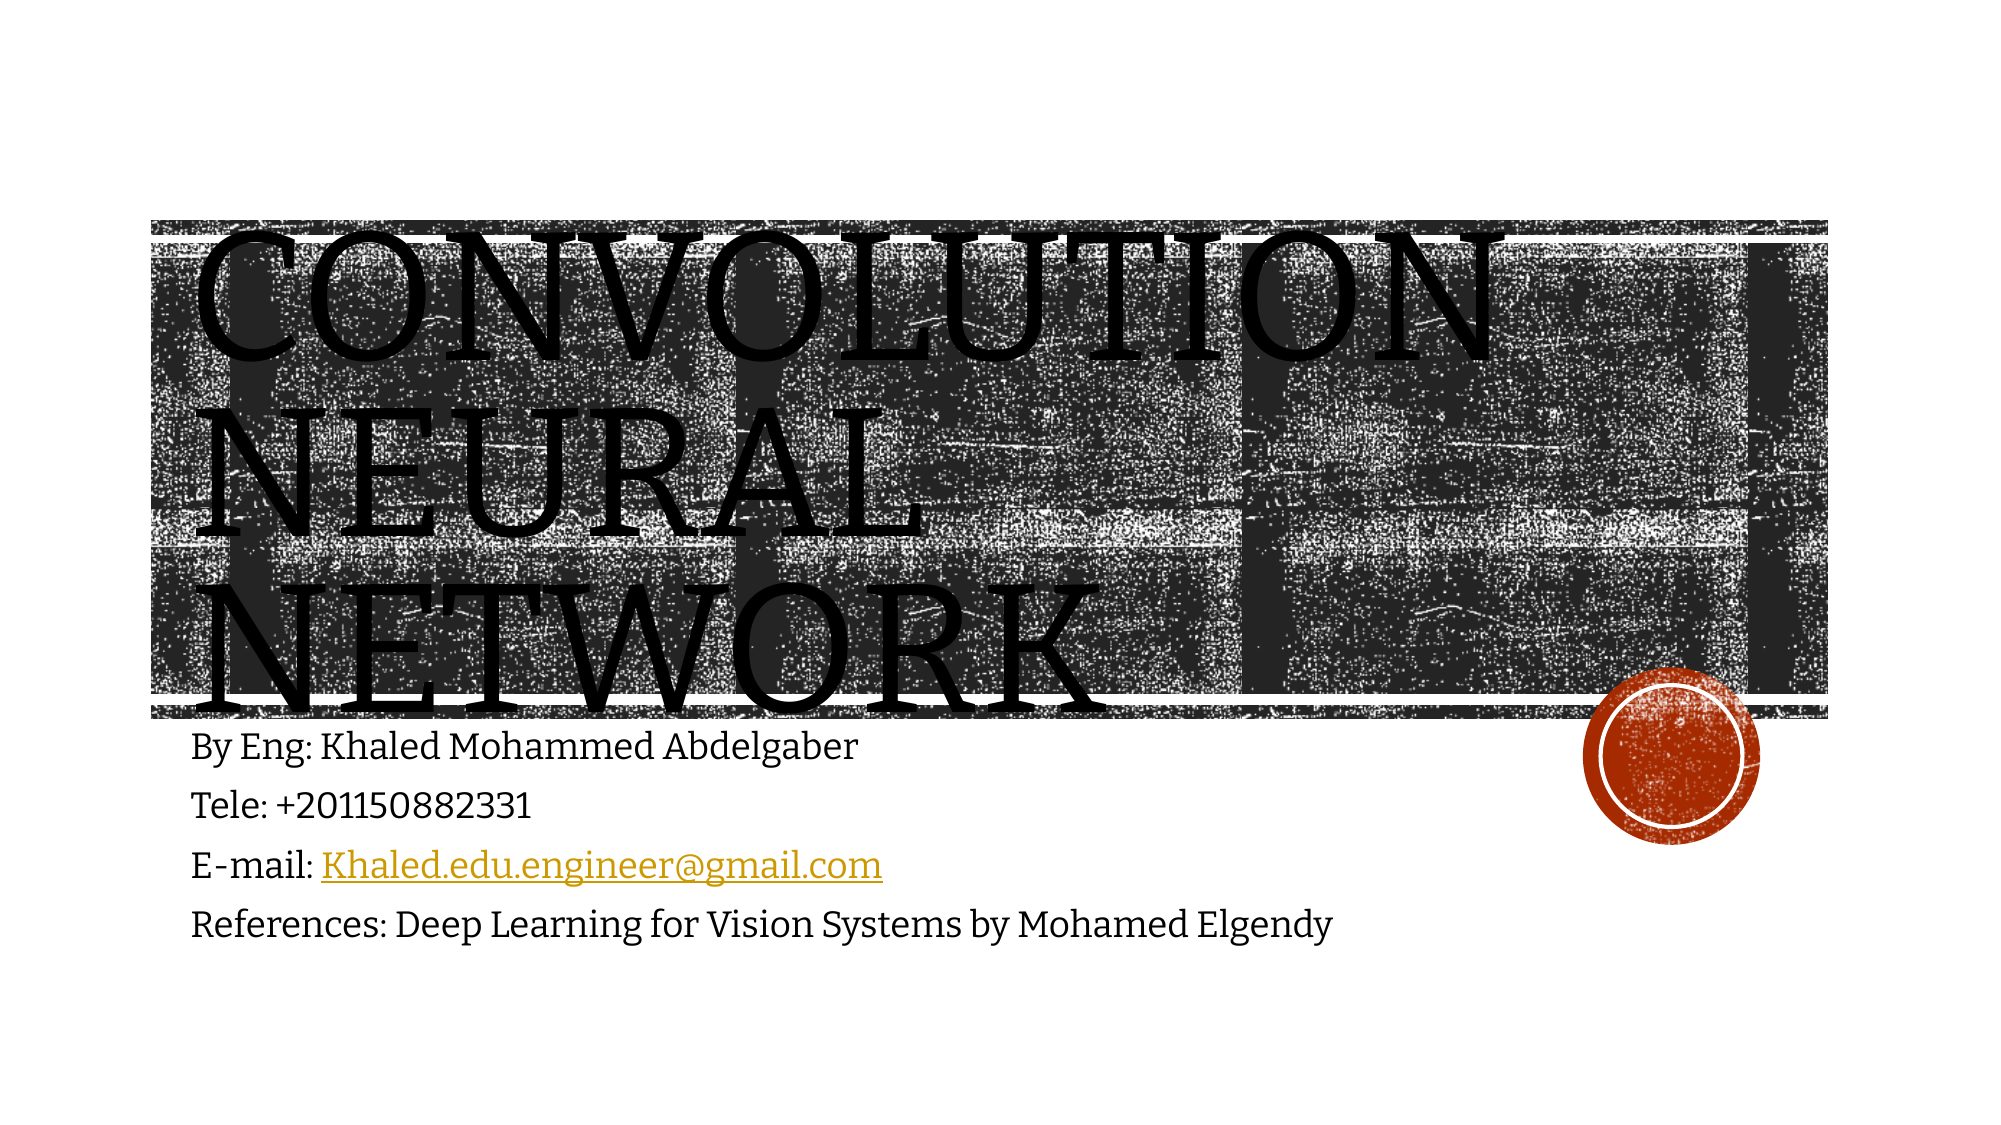

# Convolution Neural network
By Eng: Khaled Mohammed Abdelgaber
Tele: +201150882331
E-mail: Khaled.edu.engineer@gmail.com
References: Deep Learning for Vision Systems by Mohamed Elgendy